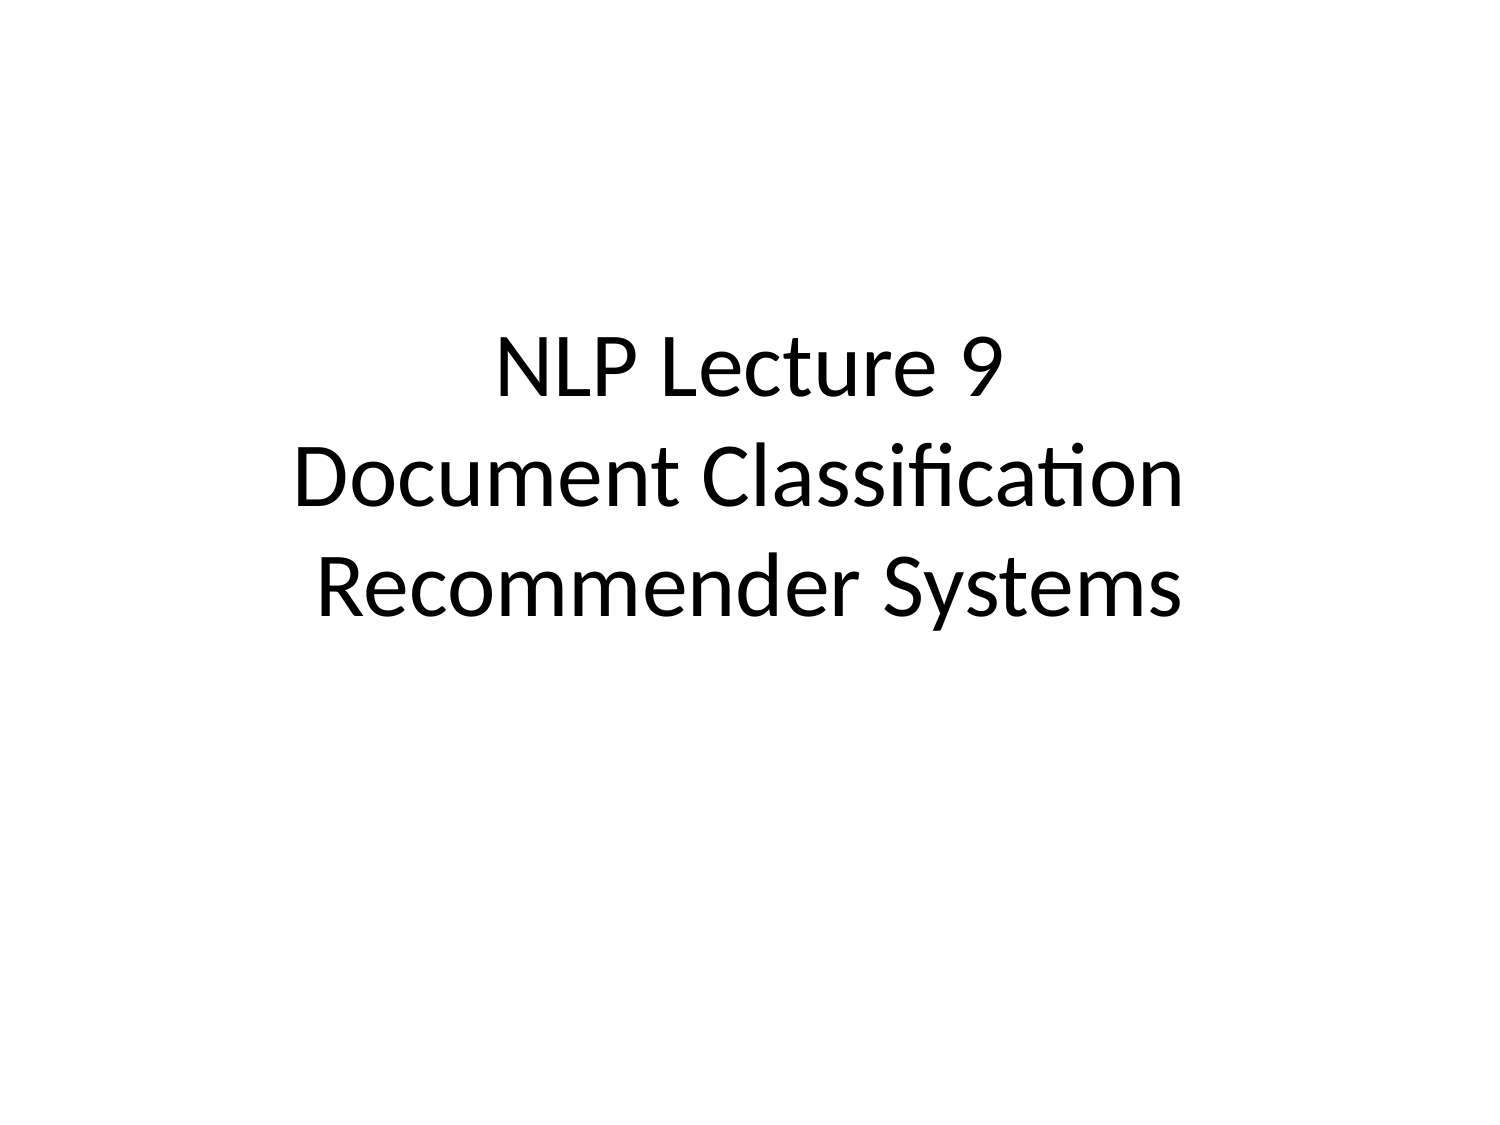

# NLP Lecture 9 Document Classification Recommender Systems